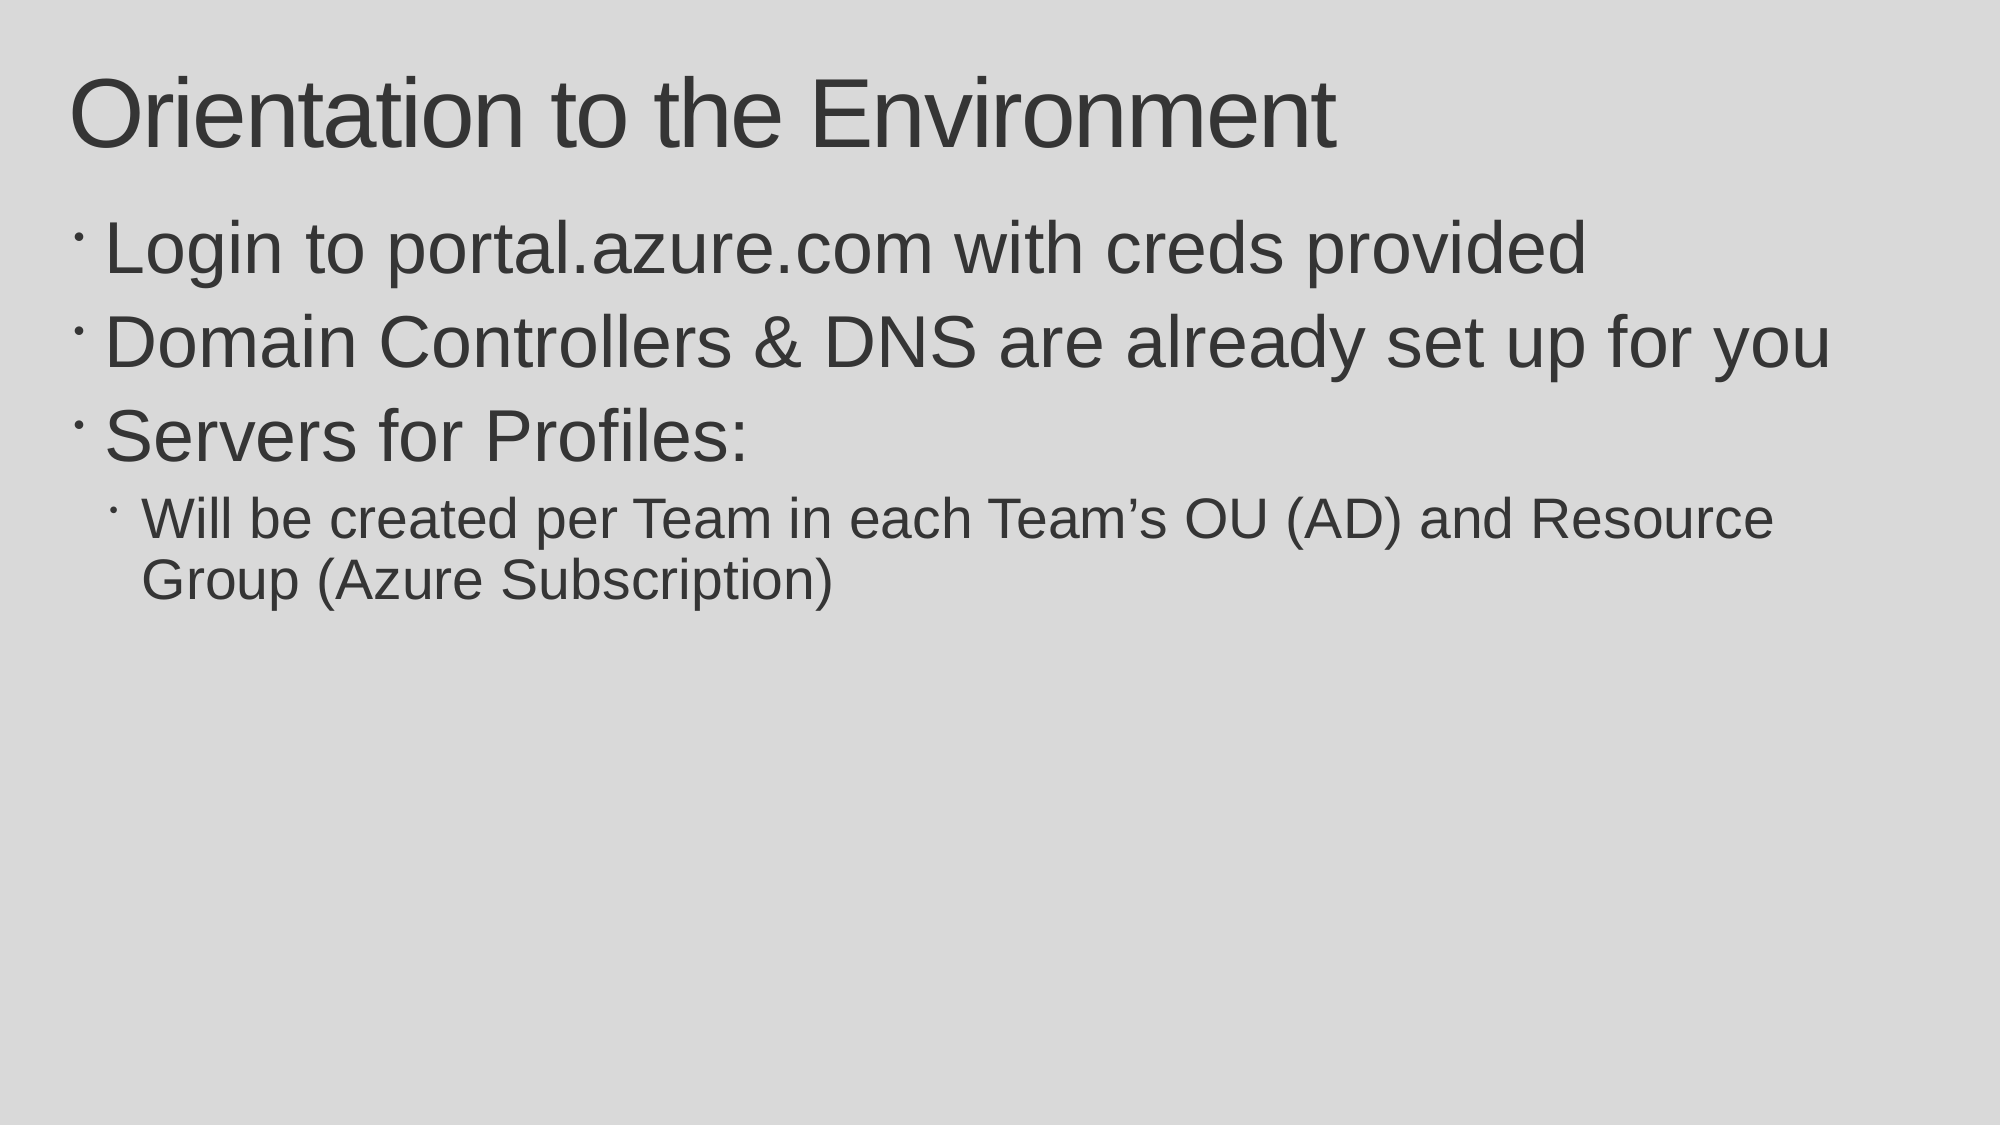

# Orientation to the Environment
Login to portal.azure.com with creds provided
Domain Controllers & DNS are already set up for you
Servers for Profiles:
Will be created per Team in each Team’s OU (AD) and Resource Group (Azure Subscription)